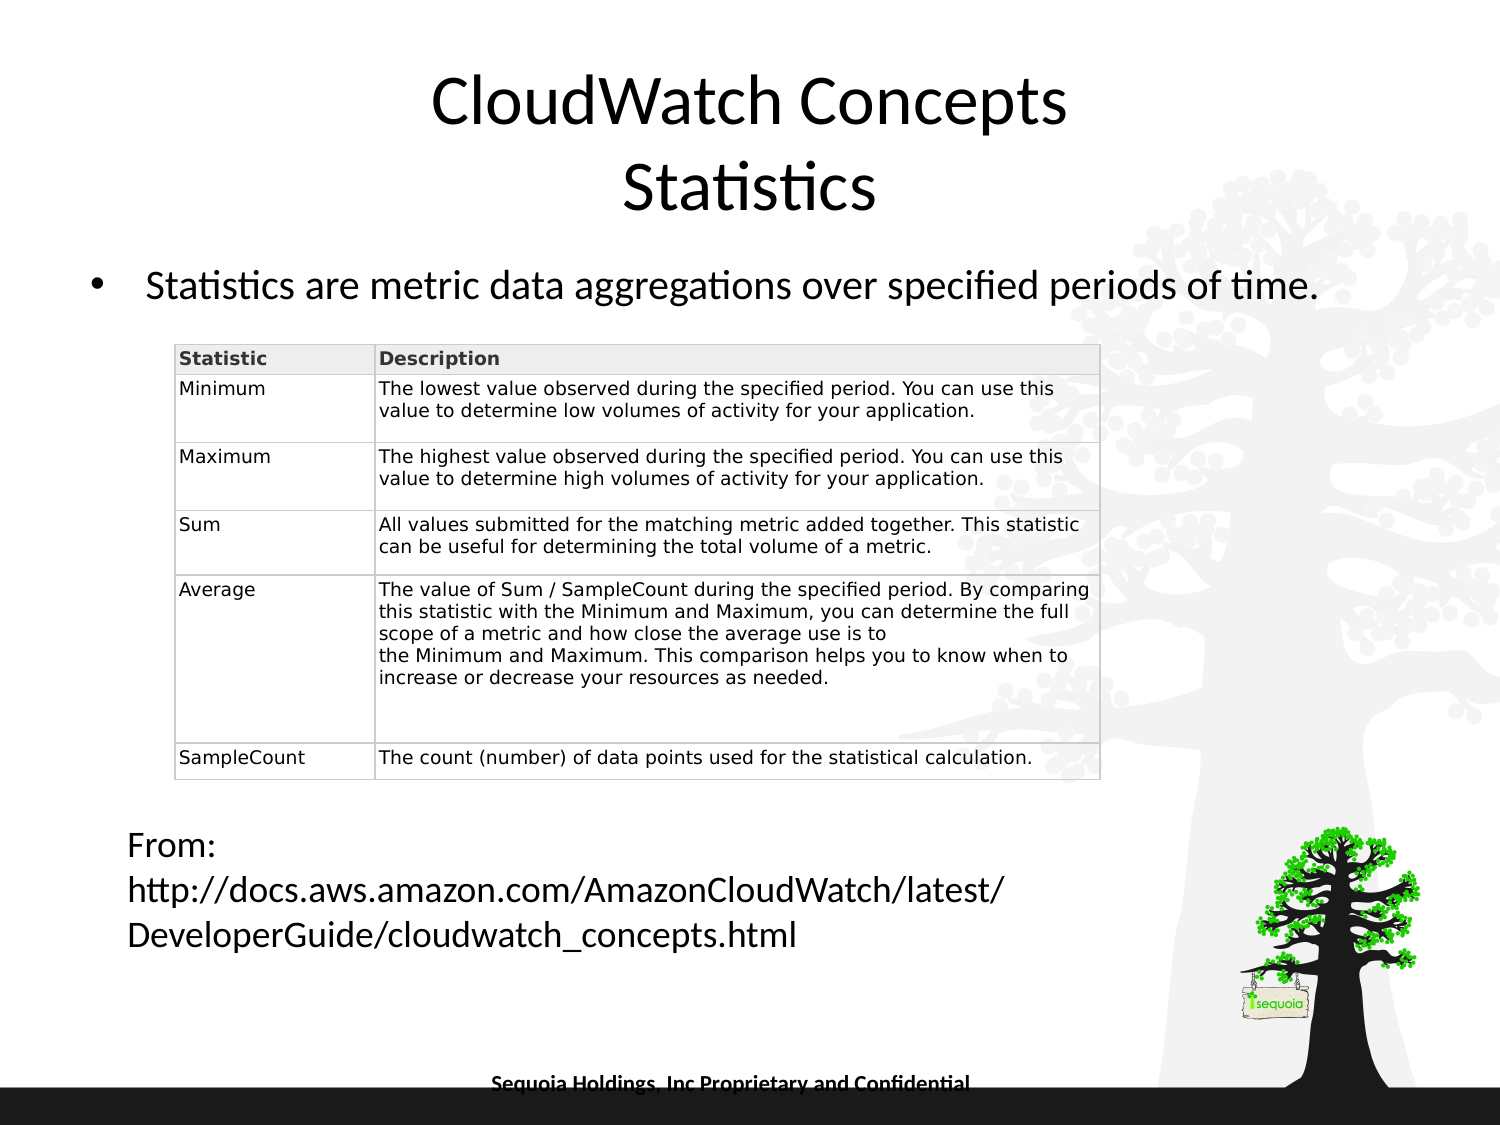

# CloudWatch Concepts Statistics
Statistics are metric data aggregations over specified periods of time.

| Statistic | Description |
| --- | --- |
| Minimum | The lowest value observed during the specified period. You can use this value to determine low volumes of activity for your application. |
| Maximum | The highest value observed during the specified period. You can use this value to determine high volumes of activity for your application. |
| Sum | All values submitted for the matching metric added together. This statistic can be useful for determining the total volume of a metric. |
| Average | The value of Sum / SampleCount during the specified period. By comparing this statistic with the Minimum and Maximum, you can determine the full scope of a metric and how close the average use is to the Minimum and Maximum. This comparison helps you to know when to increase or decrease your resources as needed. |
| SampleCount | The count (number) of data points used for the statistical calculation. |
From:
http://docs.aws.amazon.com/AmazonCloudWatch/latest/DeveloperGuide/cloudwatch_concepts.html
Sequoia Holdings, Inc Proprietary and Confidential